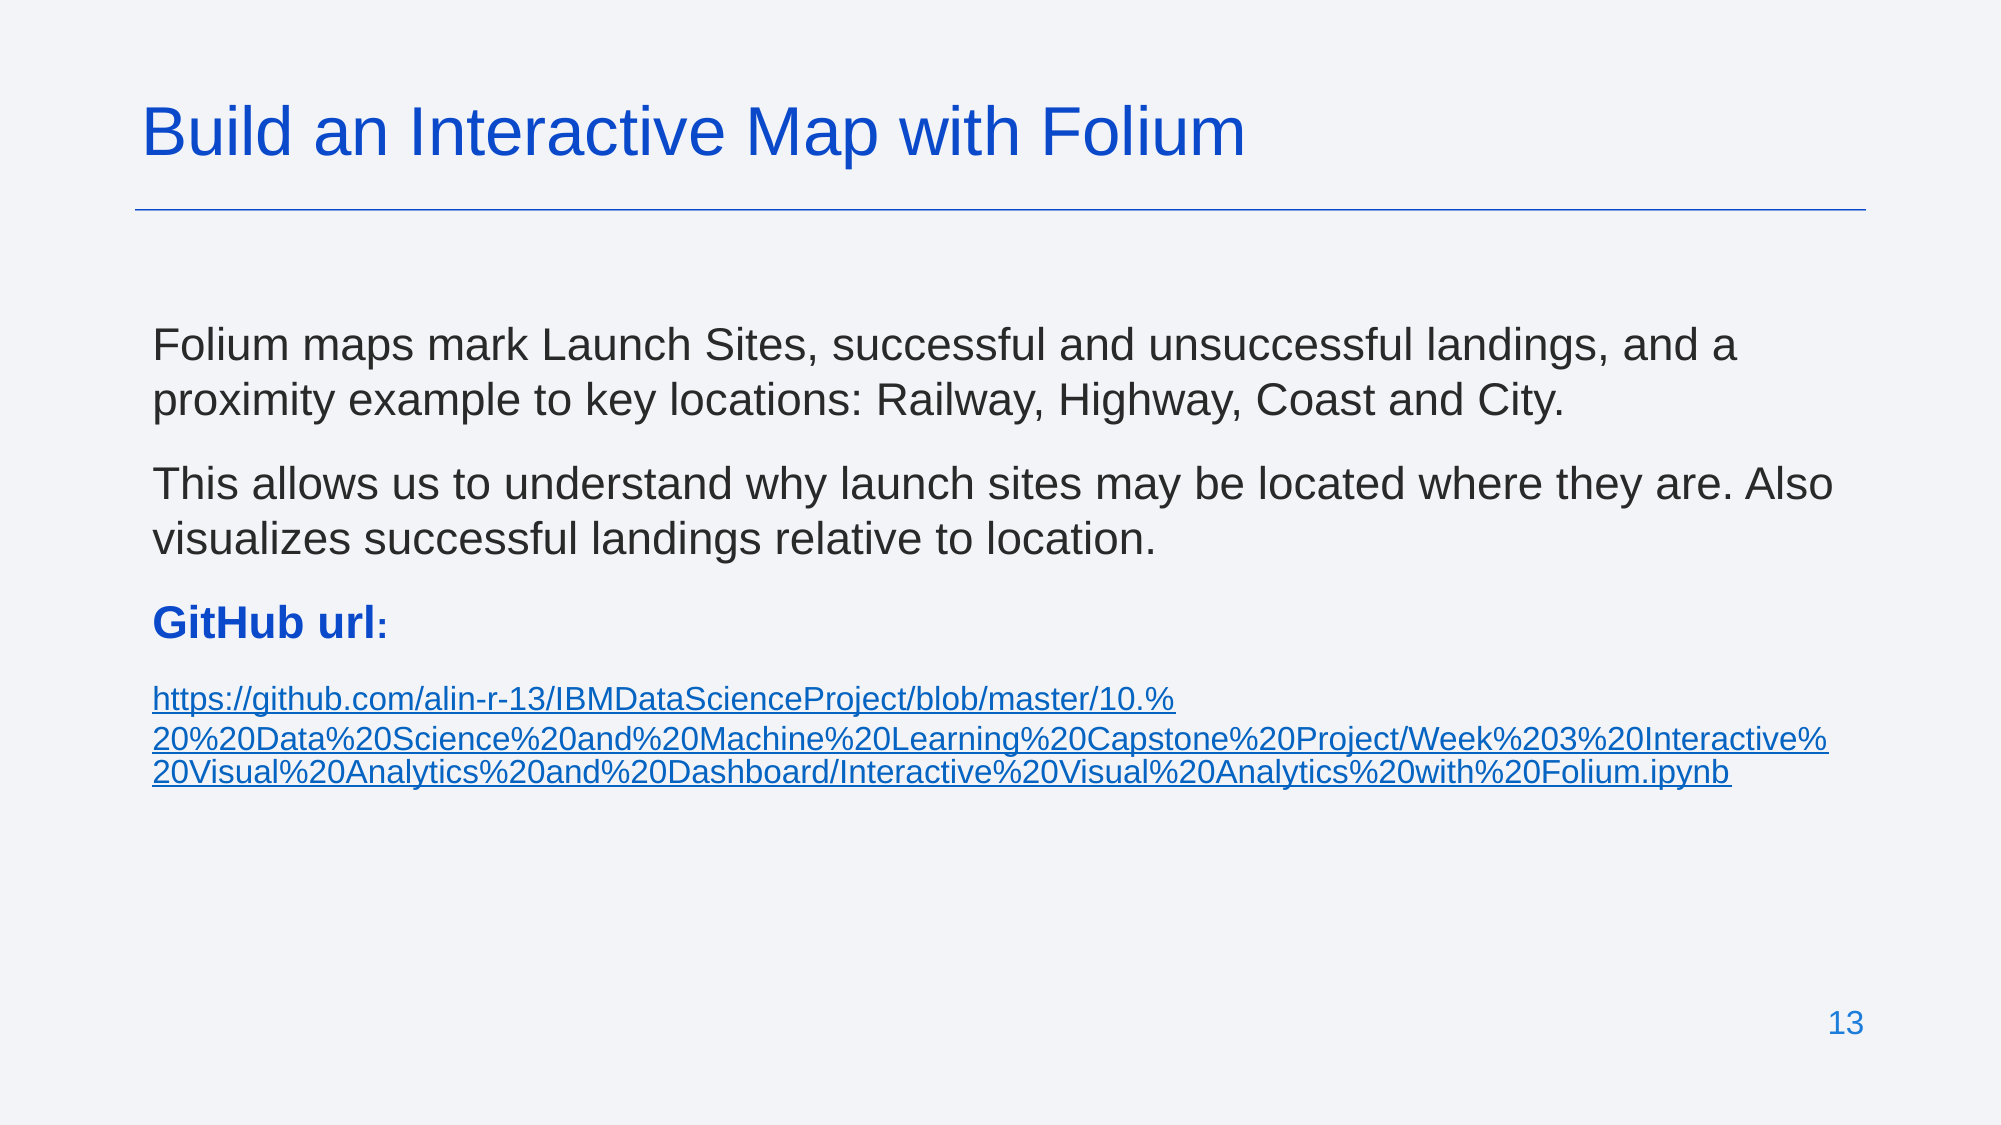

Build an Interactive Map with Folium
Folium maps mark Launch Sites, successful and unsuccessful landings, and a proximity example to key locations: Railway, Highway, Coast and City.
This allows us to understand why launch sites may be located where they are. Also visualizes successful landings relative to location.
GitHub url:
https://github.com/alin-r-13/IBMDataScienceProject/blob/master/10.%20%20Data%20Science%20and%20Machine%20Learning%20Capstone%20Project/Week%203%20Interactive%20Visual%20Analytics%20and%20Dashboard/Interactive%20Visual%20Analytics%20with%20Folium.ipynb
13